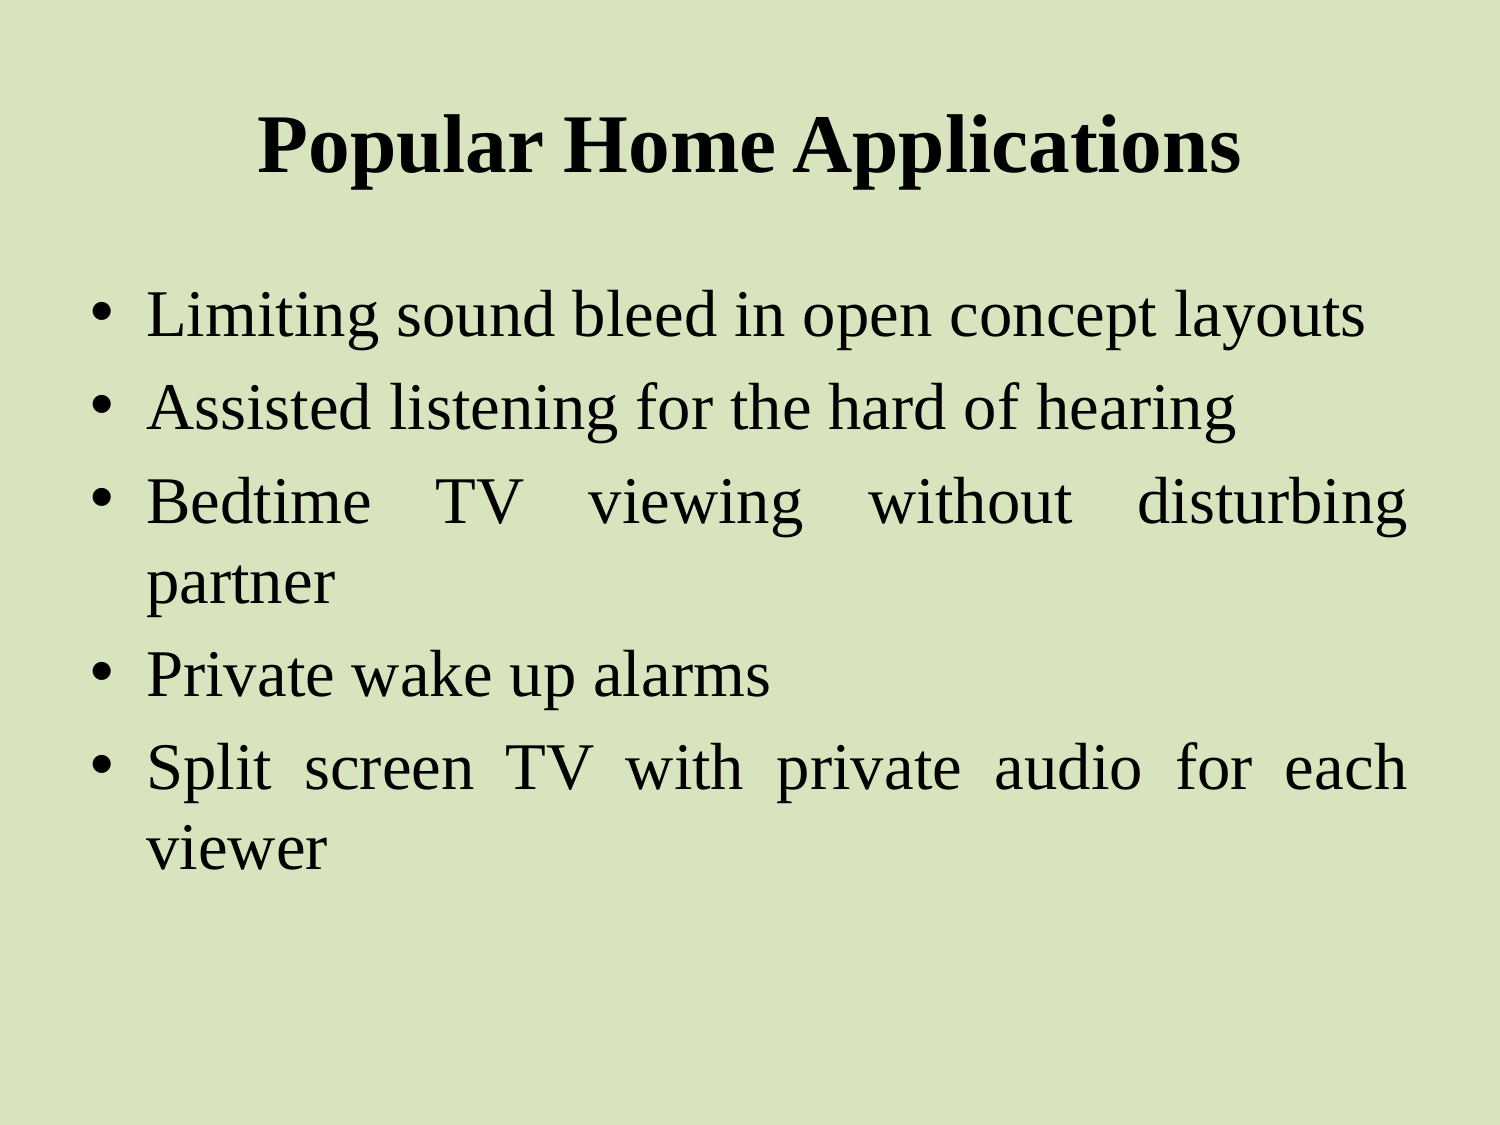

# Popular Home Applications
Limiting sound bleed in open concept layouts
Assisted listening for the hard of hearing
Bedtime TV viewing without disturbing partner
Private wake up alarms
Split screen TV with private audio for each viewer